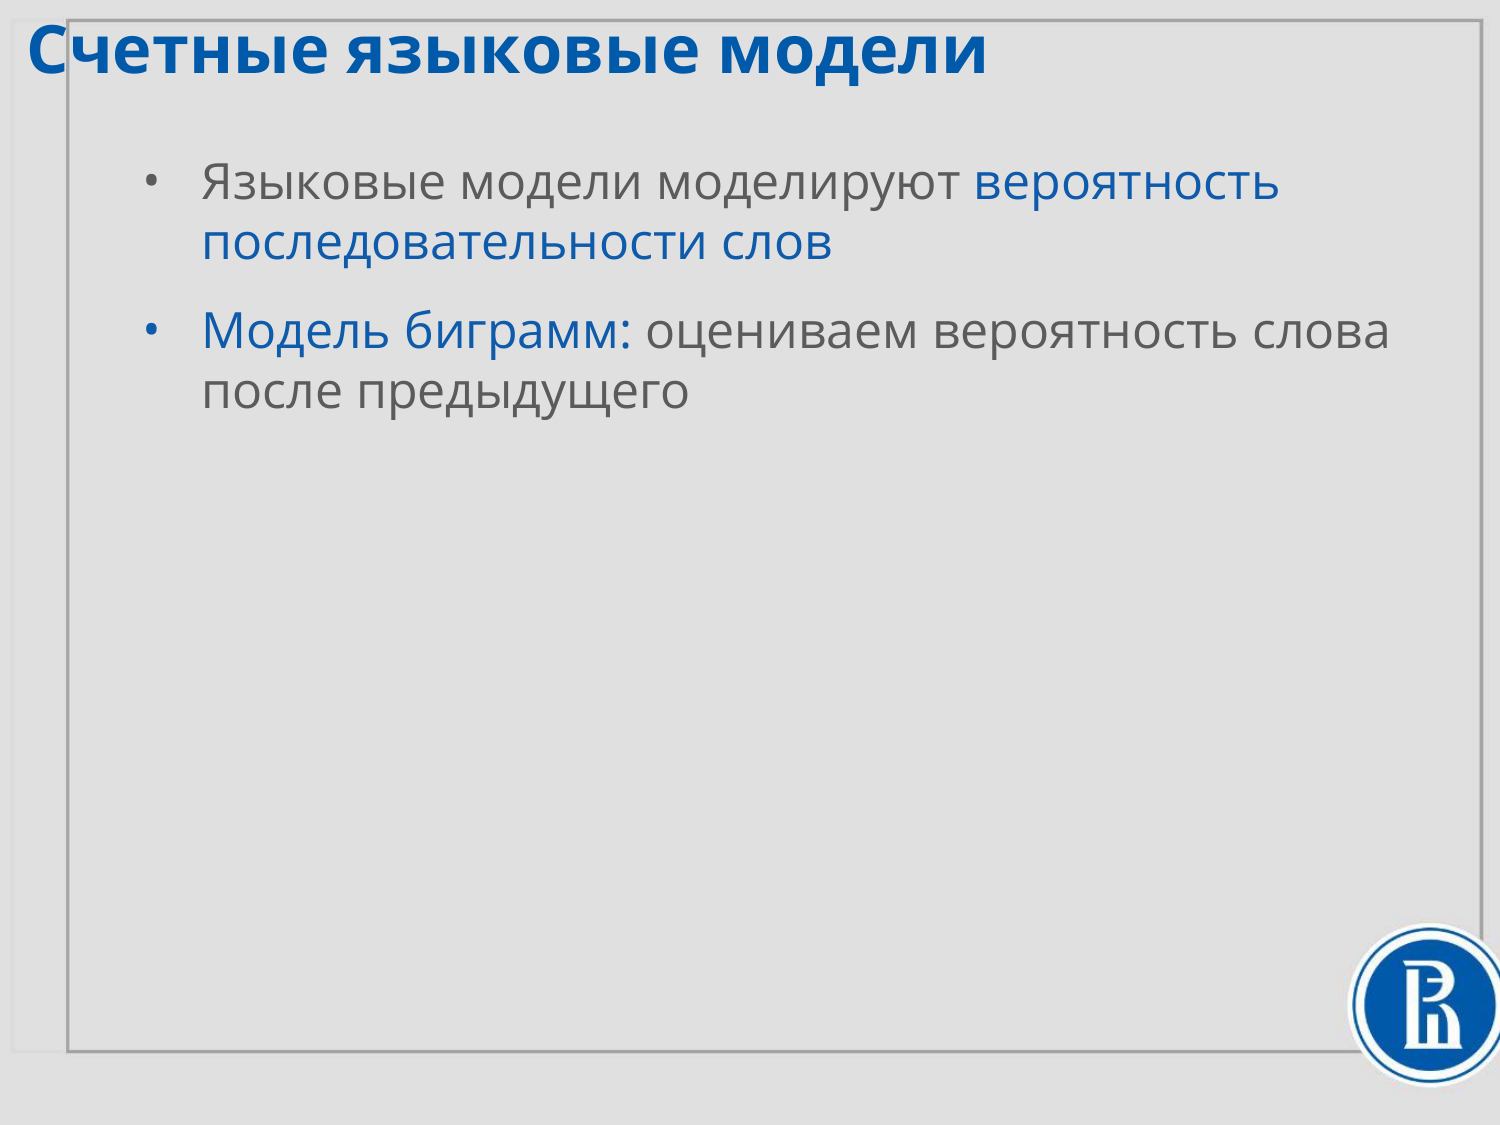

Счетные языковые модели
Языковые модели моделируют вероятность последовательности слов
Модель биграмм: оцениваем вероятность слова после предыдущего